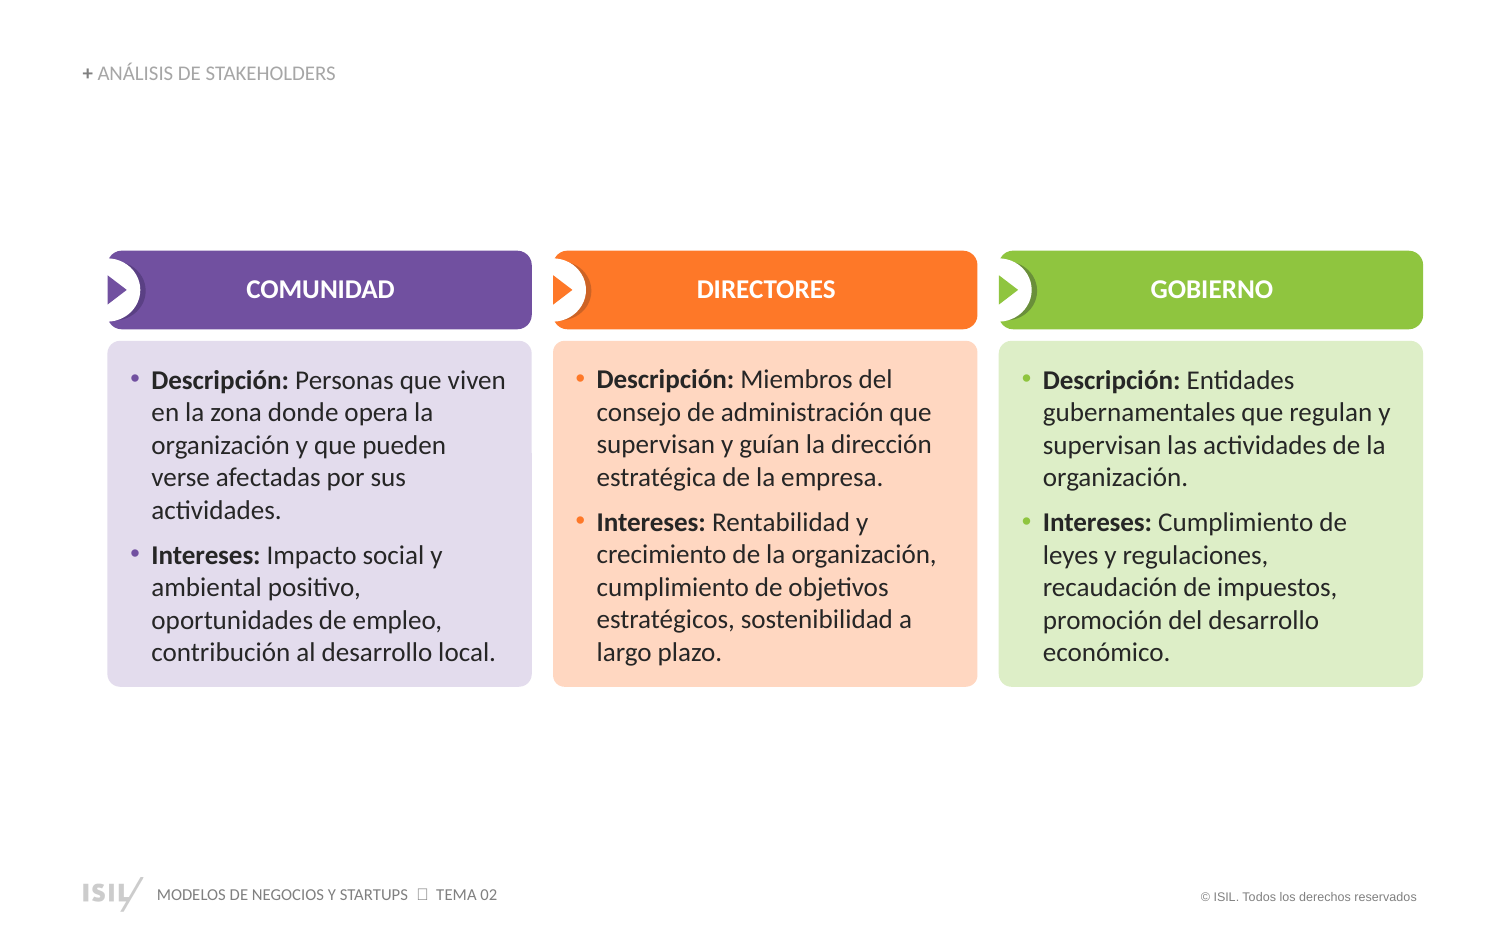

+ ANÁLISIS DE STAKEHOLDERS
COMUNIDAD
DIRECTORES
GOBIERNO

Descripción: Personas que viven en la zona donde opera la organización y que pueden verse afectadas por sus actividades.
Intereses: Impacto social y ambiental positivo, oportunidades de empleo, contribución al desarrollo local.
Descripción: Entidades gubernamentales que regulan y supervisan las actividades de la organización.
Intereses: Cumplimiento de leyes y regulaciones, recaudación de impuestos, promoción del desarrollo económico.
Descripción: Miembros del consejo de administración que supervisan y guían la dirección estratégica de la empresa.
Intereses: Rentabilidad y crecimiento de la organización, cumplimiento de objetivos estratégicos, sostenibilidad a largo plazo.